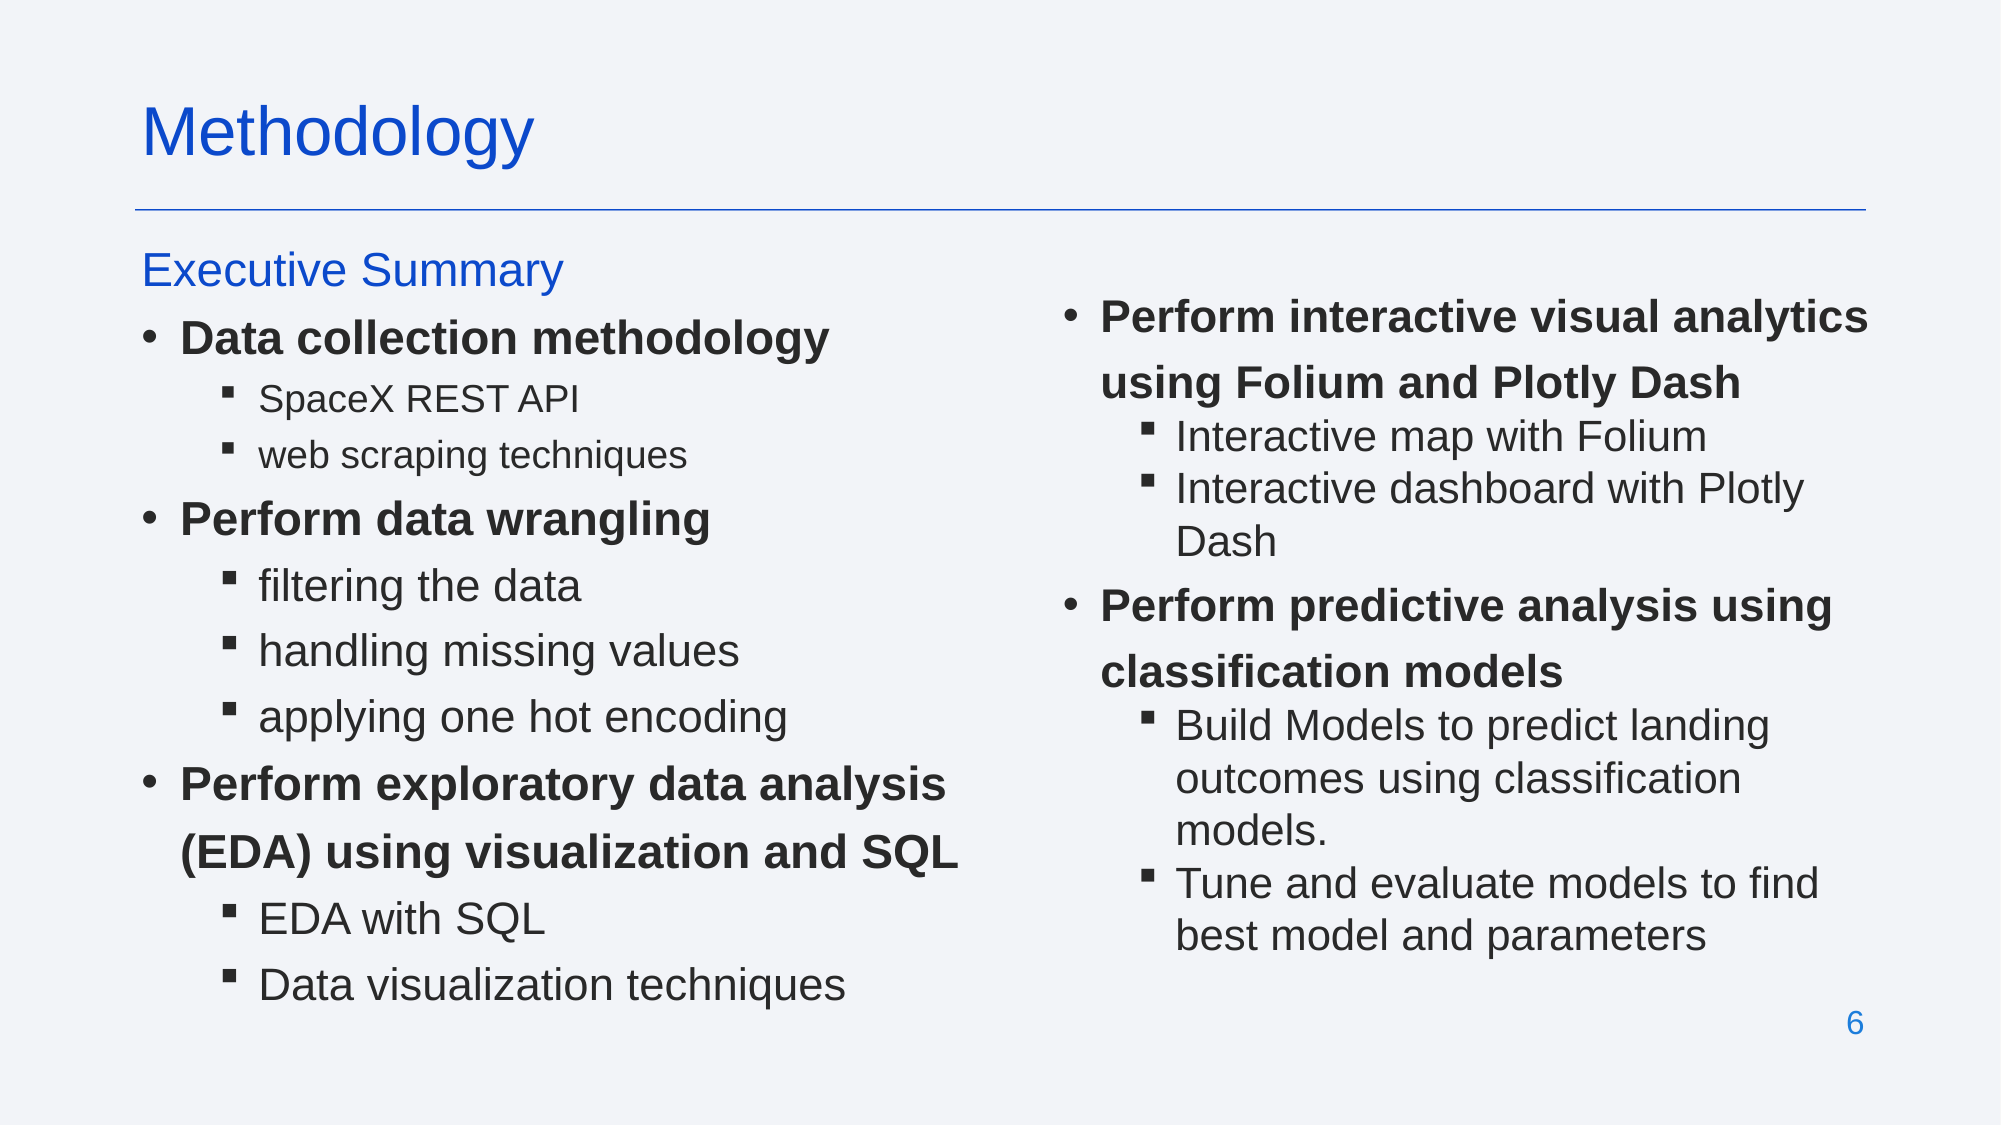

Methodology
Executive Summary
Data collection methodology
SpaceX REST API
web scraping techniques
Perform data wrangling
filtering the data
handling missing values
applying one hot encoding
Perform exploratory data analysis (EDA) using visualization and SQL
EDA with SQL
Data visualization techniques
Perform interactive visual analytics using Folium and Plotly Dash
Interactive map with Folium
Interactive dashboard with Plotly Dash
Perform predictive analysis using classification models
Build Models to predict landing outcomes using classification models.
Tune and evaluate models to find best model and parameters

6